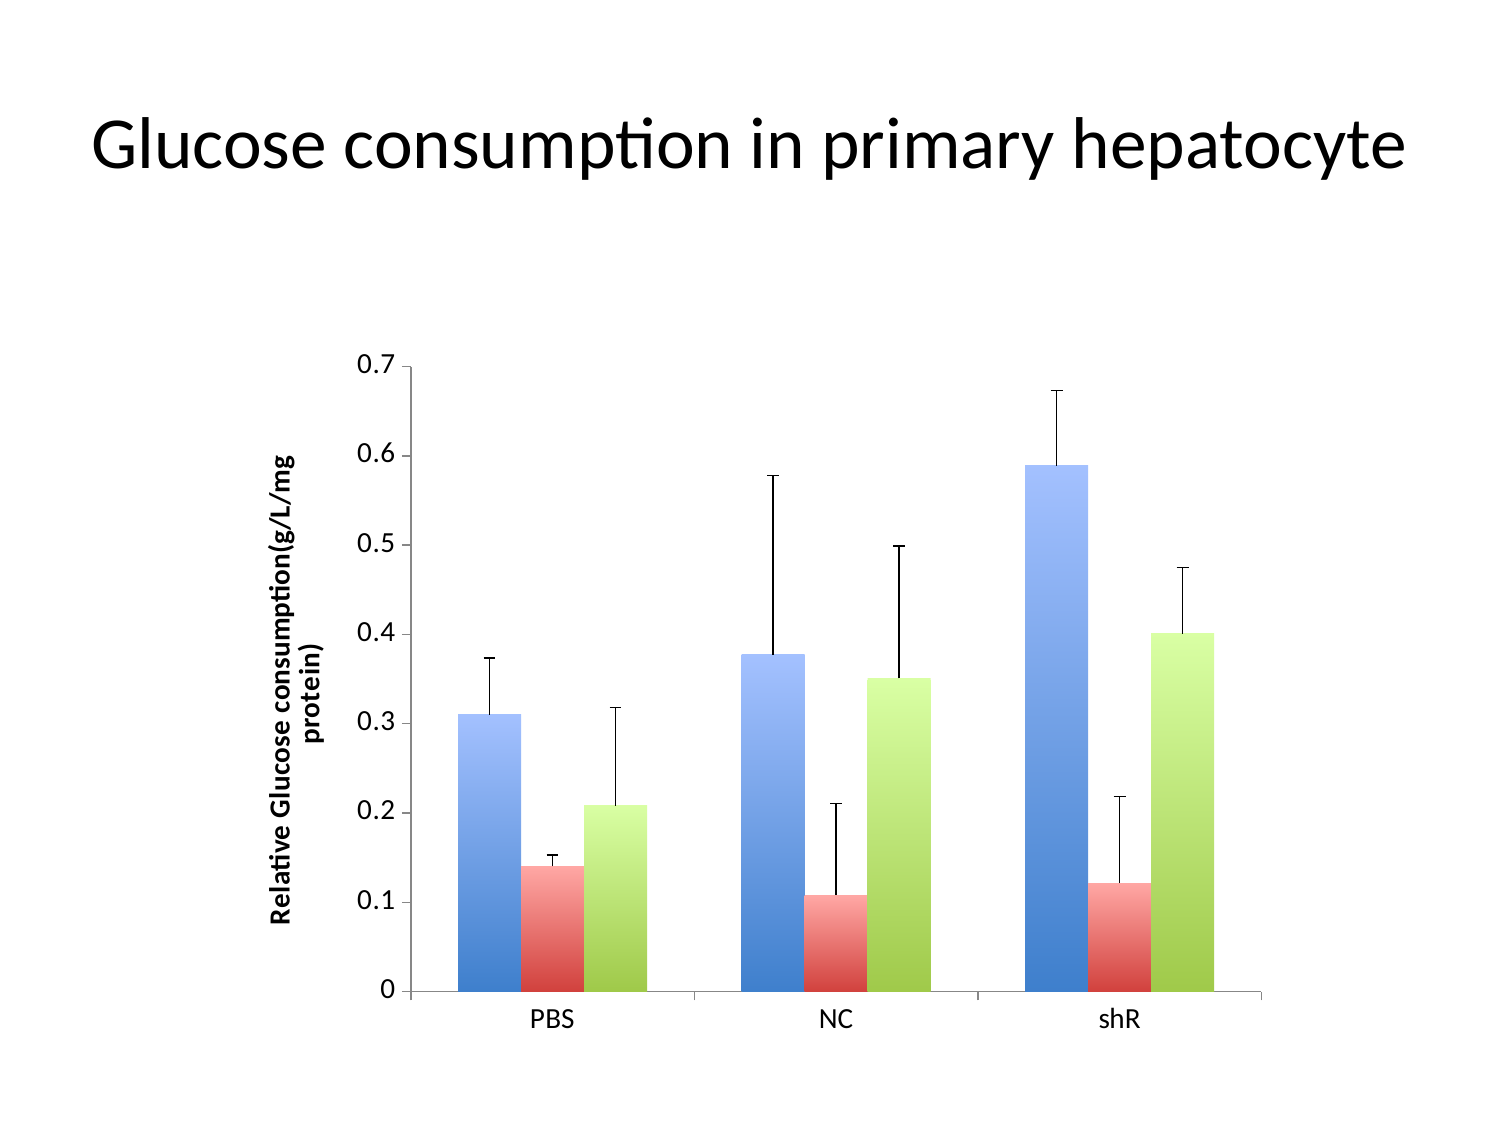

# Glucose consumption in primary hepatocyte

### Chart

| Category |  |  |  |
|---|---|---|---|
| PBS | 0.310180095433679 | 0.140155666992161 | 0.208300337628919 |
| NC | 0.377265558505998 | 0.108112619638699 | 0.350701095826333 |
| shR | 0.589114076725722 | 0.121397670396865 | 0.400609184828844 |